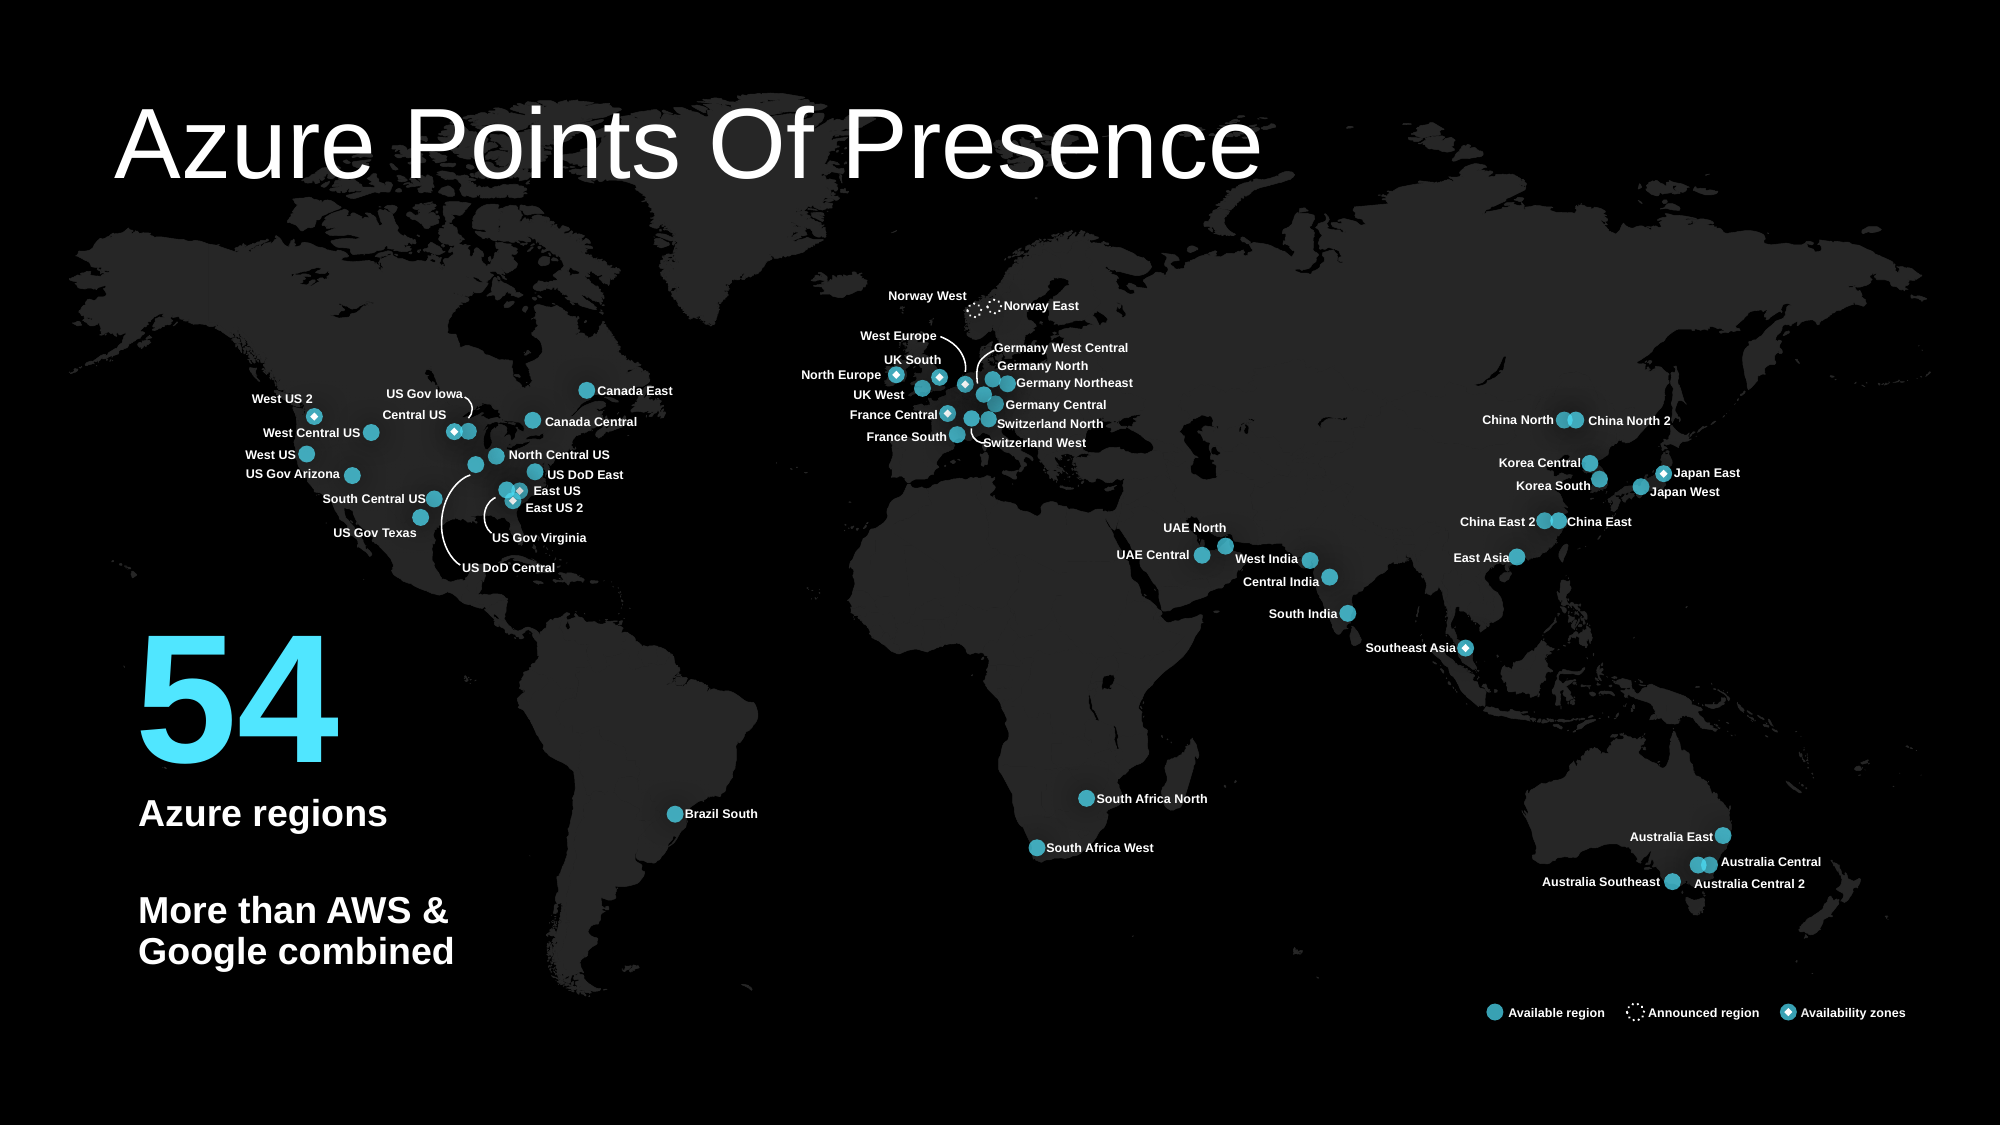

Azure Points Of Presence

Norway West

Norway East

West Europe

Germany West Central

UK South

Germany North

North Europe

Germany Northeast

Canada East
US Gov Iowa

UK West
West US 2

Germany Central

France Central
Central US

China North
China North 2
Canada Central
Switzerland North

West Central US

France South

Switzerland West

North Central US
West US

Korea Central

Japan East

US Gov Arizona
US DoD East

Korea South

East US
Japan West

South Central US

East US 2

China East 2
China East
UAE North
US Gov Texas
US Gov Virginia

UAE Central

East Asia
West India

US DoD Central

54
Azure regions

More than AWS & Google combined
Central India

South India

Southeast Asia

South Africa North

Brazil South

Australia East

South Africa West
Australia Central

Australia Southeast
Australia Central 2

Available region
Announced region
Availability zones